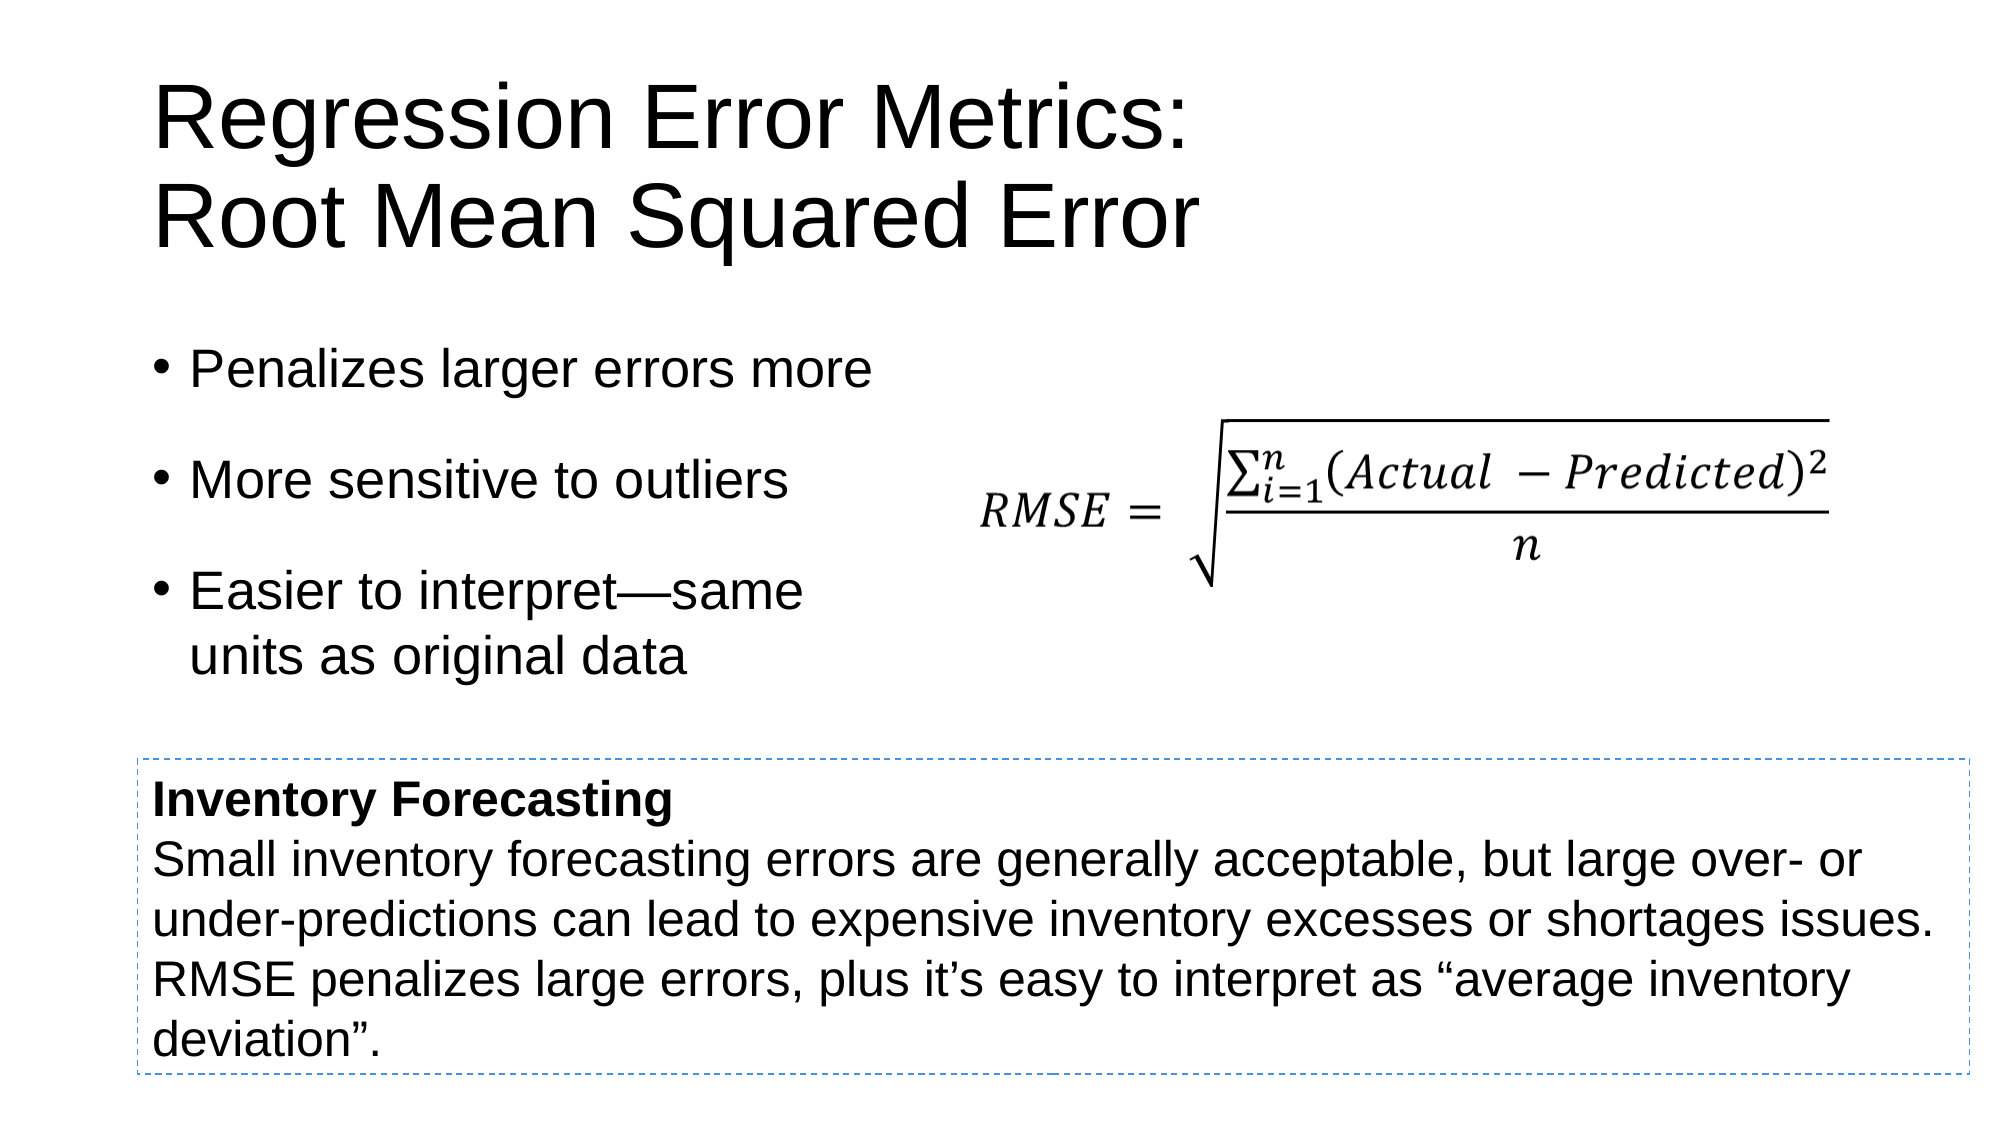

# Regression Error Metrics: Root Mean Squared Error
Penalizes larger errors more
More sensitive to outliers
Easier to interpret—same units as original data

Inventory Forecasting
Small inventory forecasting errors are generally acceptable, but large over- or under-predictions can lead to expensive inventory excesses or shortages issues. RMSE penalizes large errors, plus it’s easy to interpret as “average inventory deviation”.